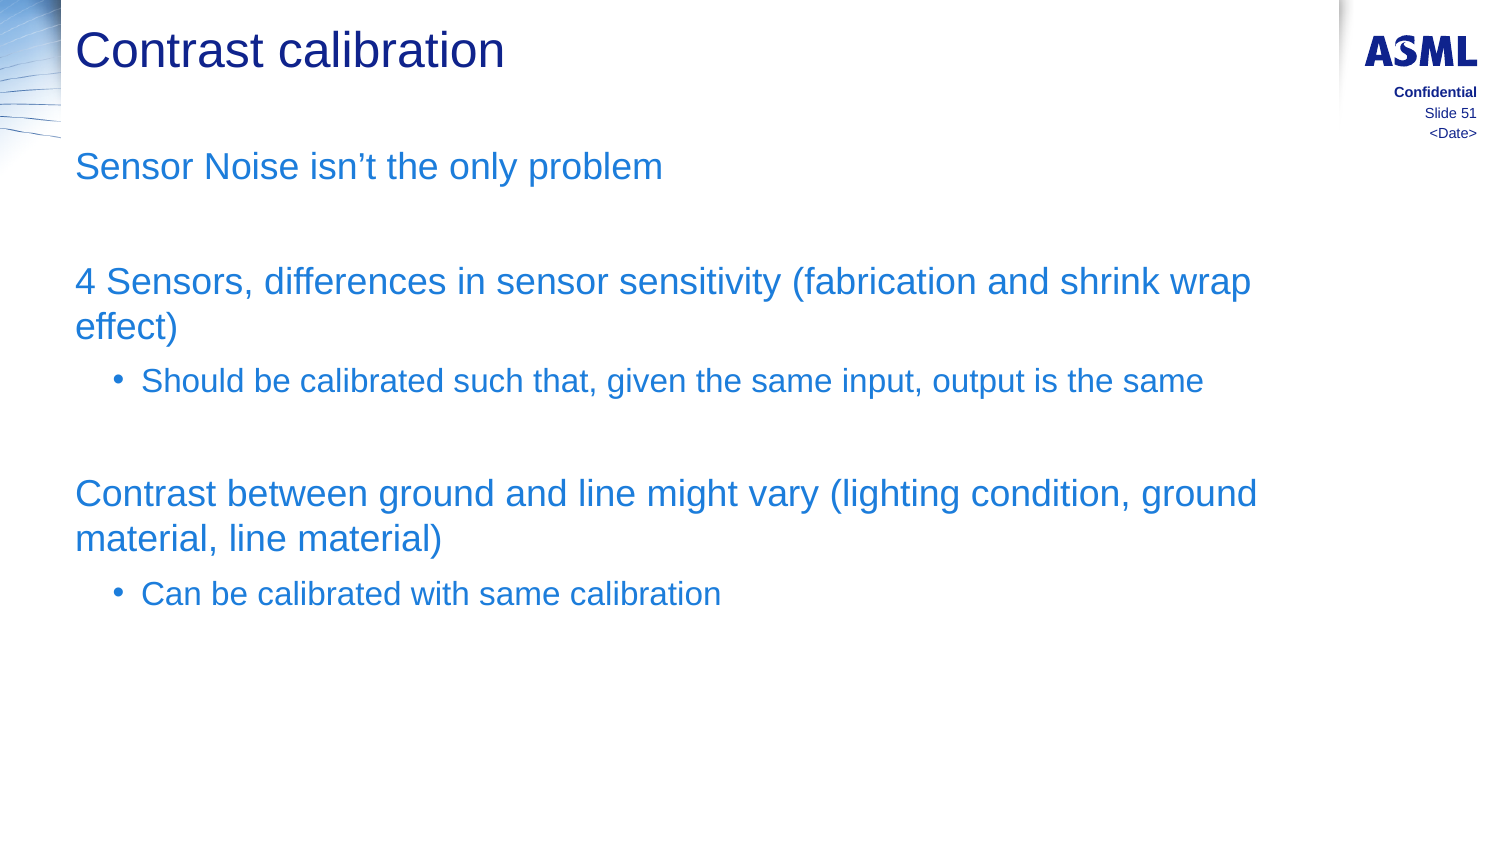

# Contrast calibration

Confidential
Slide 51
<Date>
Sensor Noise isn’t the only problem

4 Sensors, differences in sensor sensitivity (fabrication and shrink wrap effect)
Should be calibrated such that, given the same input, output is the same

Contrast between ground and line might vary (lighting condition, ground material, line material)
Can be calibrated with same calibration